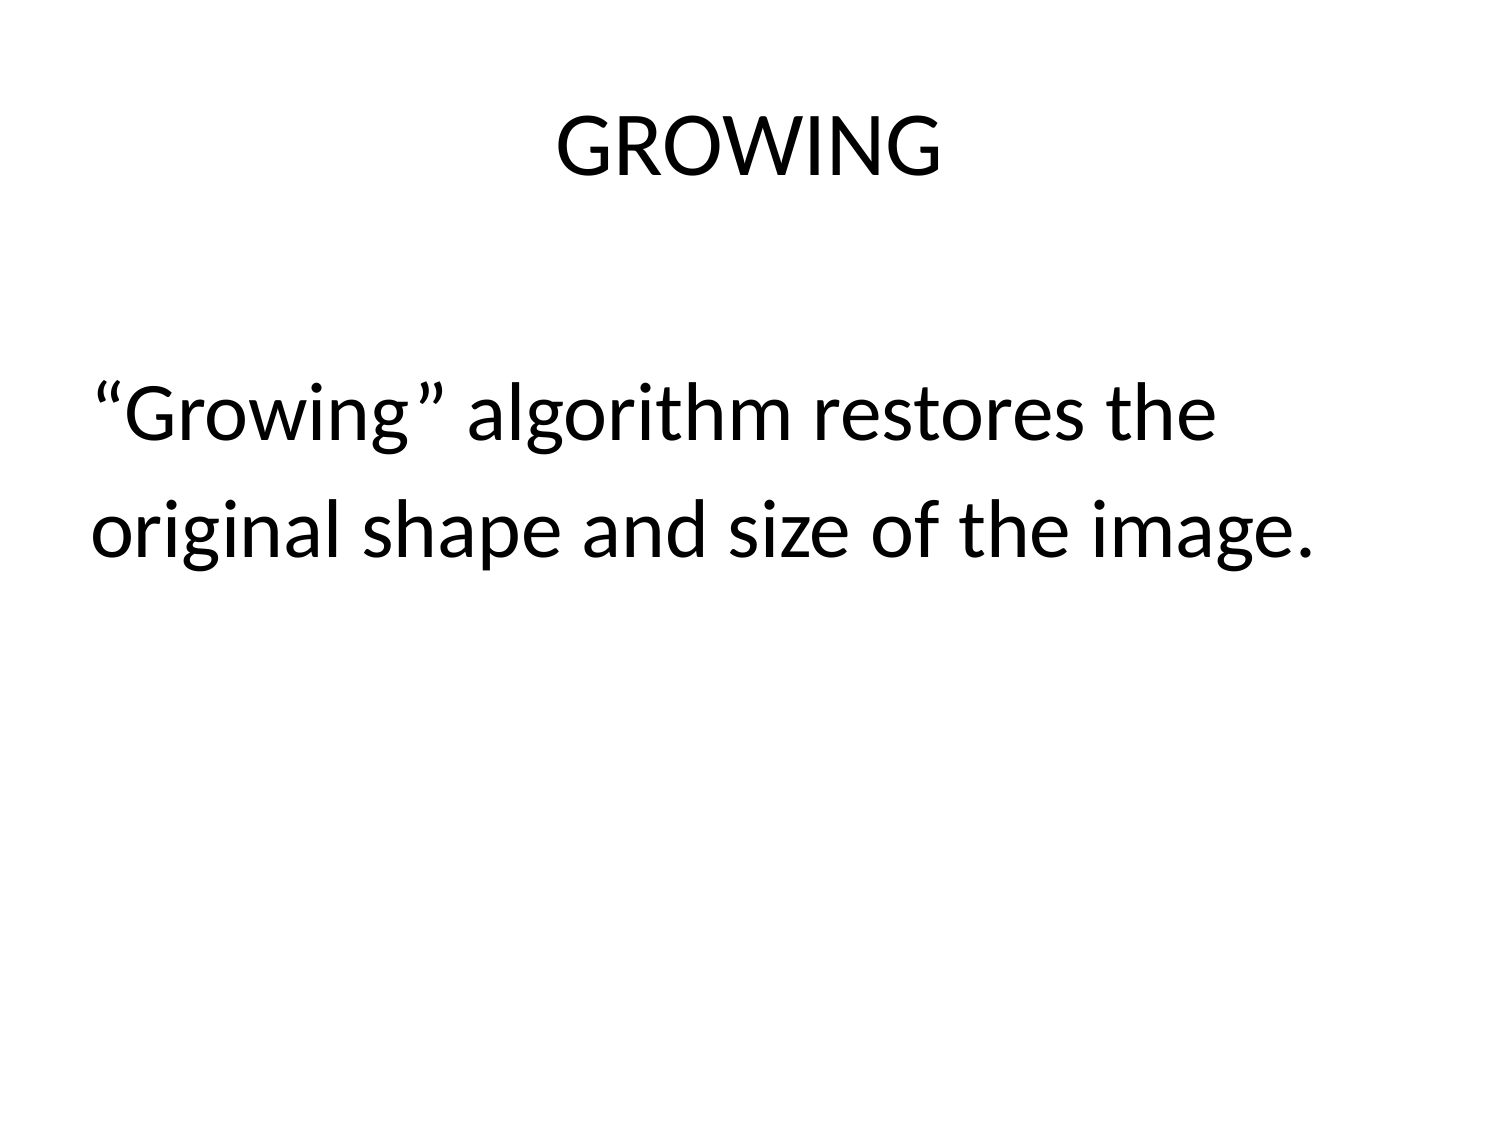

# GROWING
“Growing” algorithm restores the
original shape and size of the image.